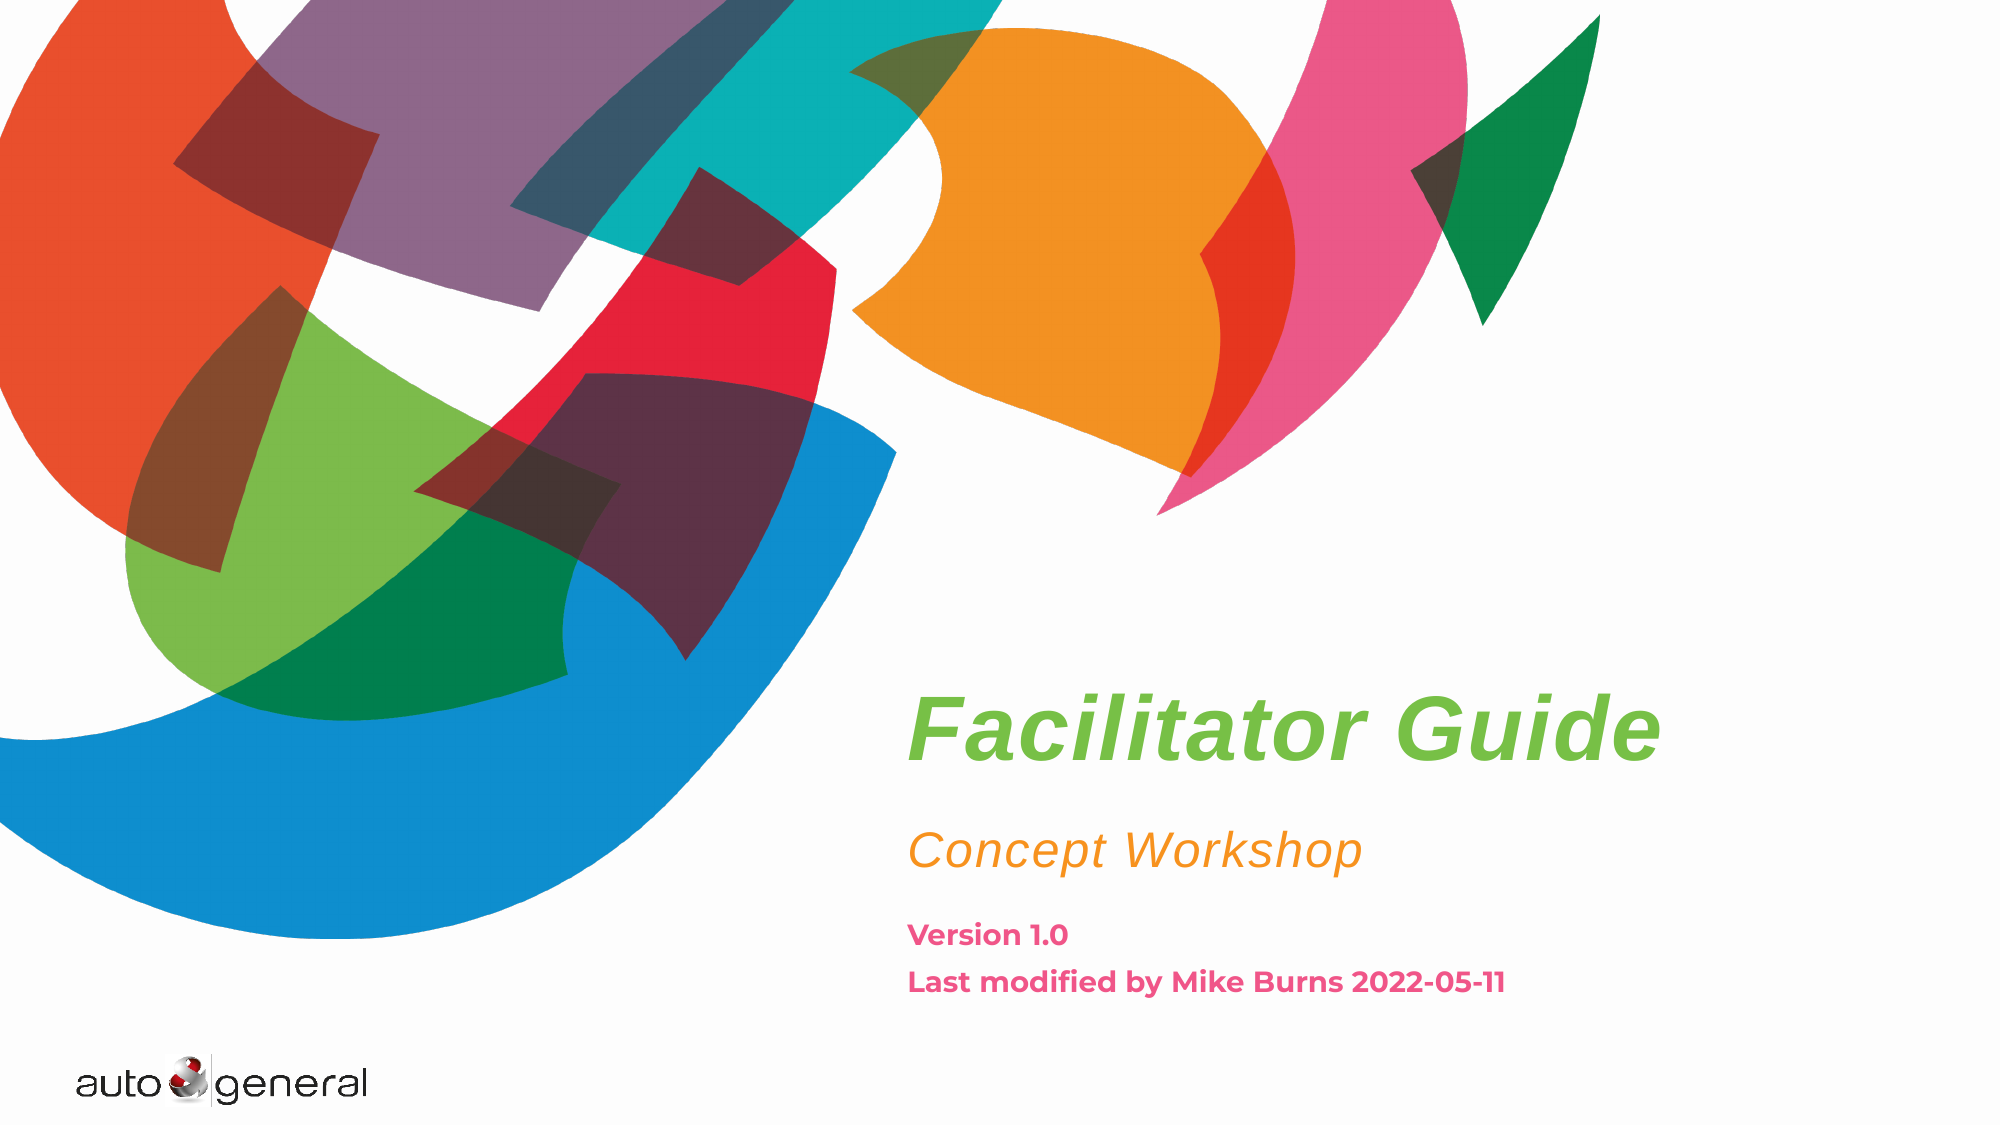

# Facilitator Guide
Concept Workshop
Version 1.0
Last modified by Mike Burns 2022-05-11